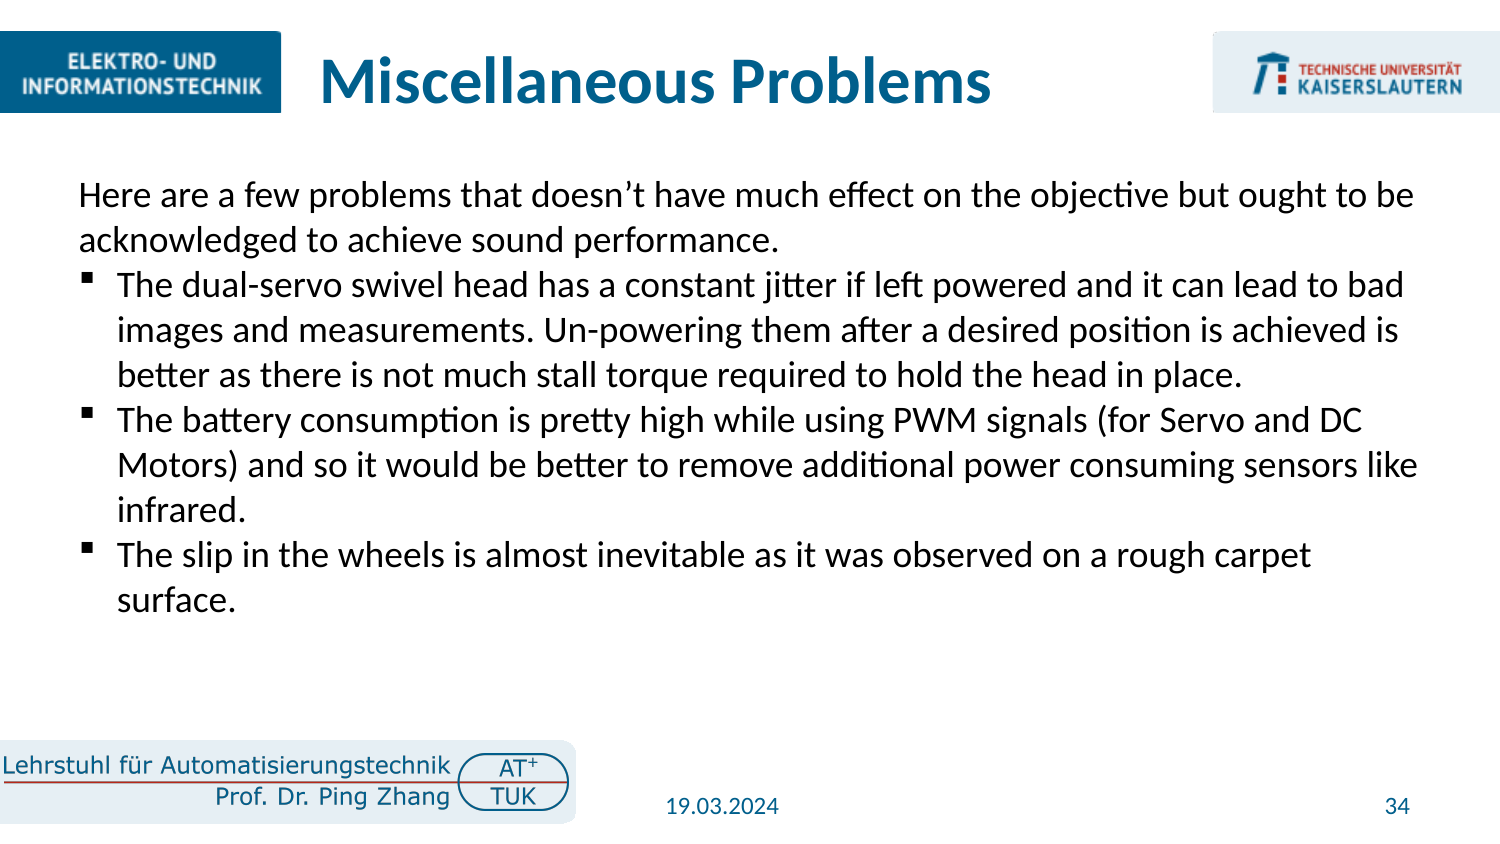

# Miscellaneous Problems
Here are a few problems that doesn’t have much effect on the objective but ought to be acknowledged to achieve sound performance.
The dual-servo swivel head has a constant jitter if left powered and it can lead to bad images and measurements. Un-powering them after a desired position is achieved is better as there is not much stall torque required to hold the head in place.
The battery consumption is pretty high while using PWM signals (for Servo and DC Motors) and so it would be better to remove additional power consuming sensors like infrared.
The slip in the wheels is almost inevitable as it was observed on a rough carpet surface.